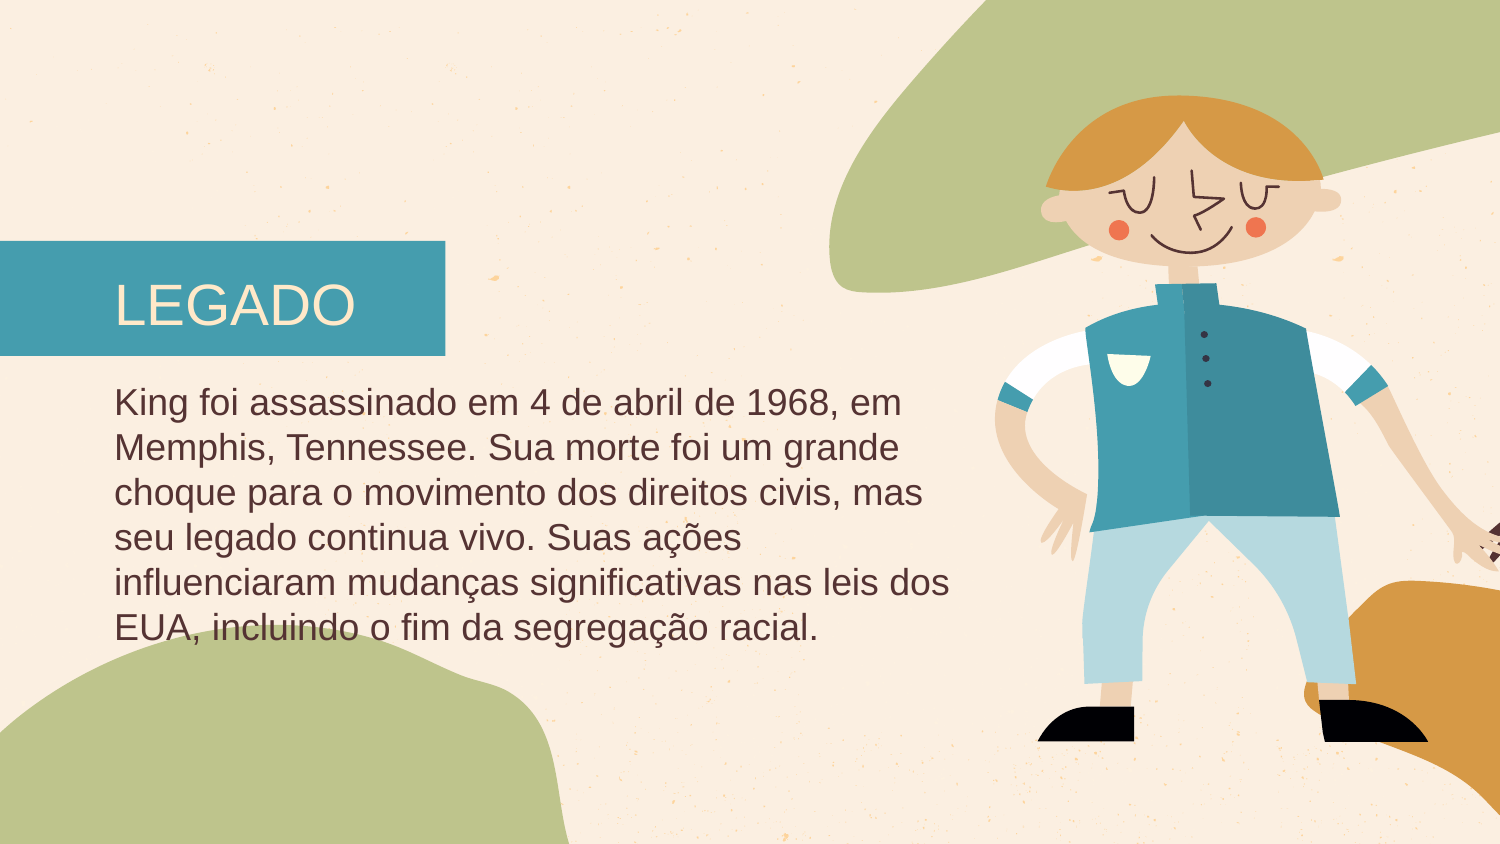

# LEGADO
King foi assassinado em 4 de abril de 1968, em Memphis, Tennessee. Sua morte foi um grande choque para o movimento dos direitos civis, mas seu legado continua vivo. Suas ações influenciaram mudanças significativas nas leis dos EUA, incluindo o fim da segregação racial.